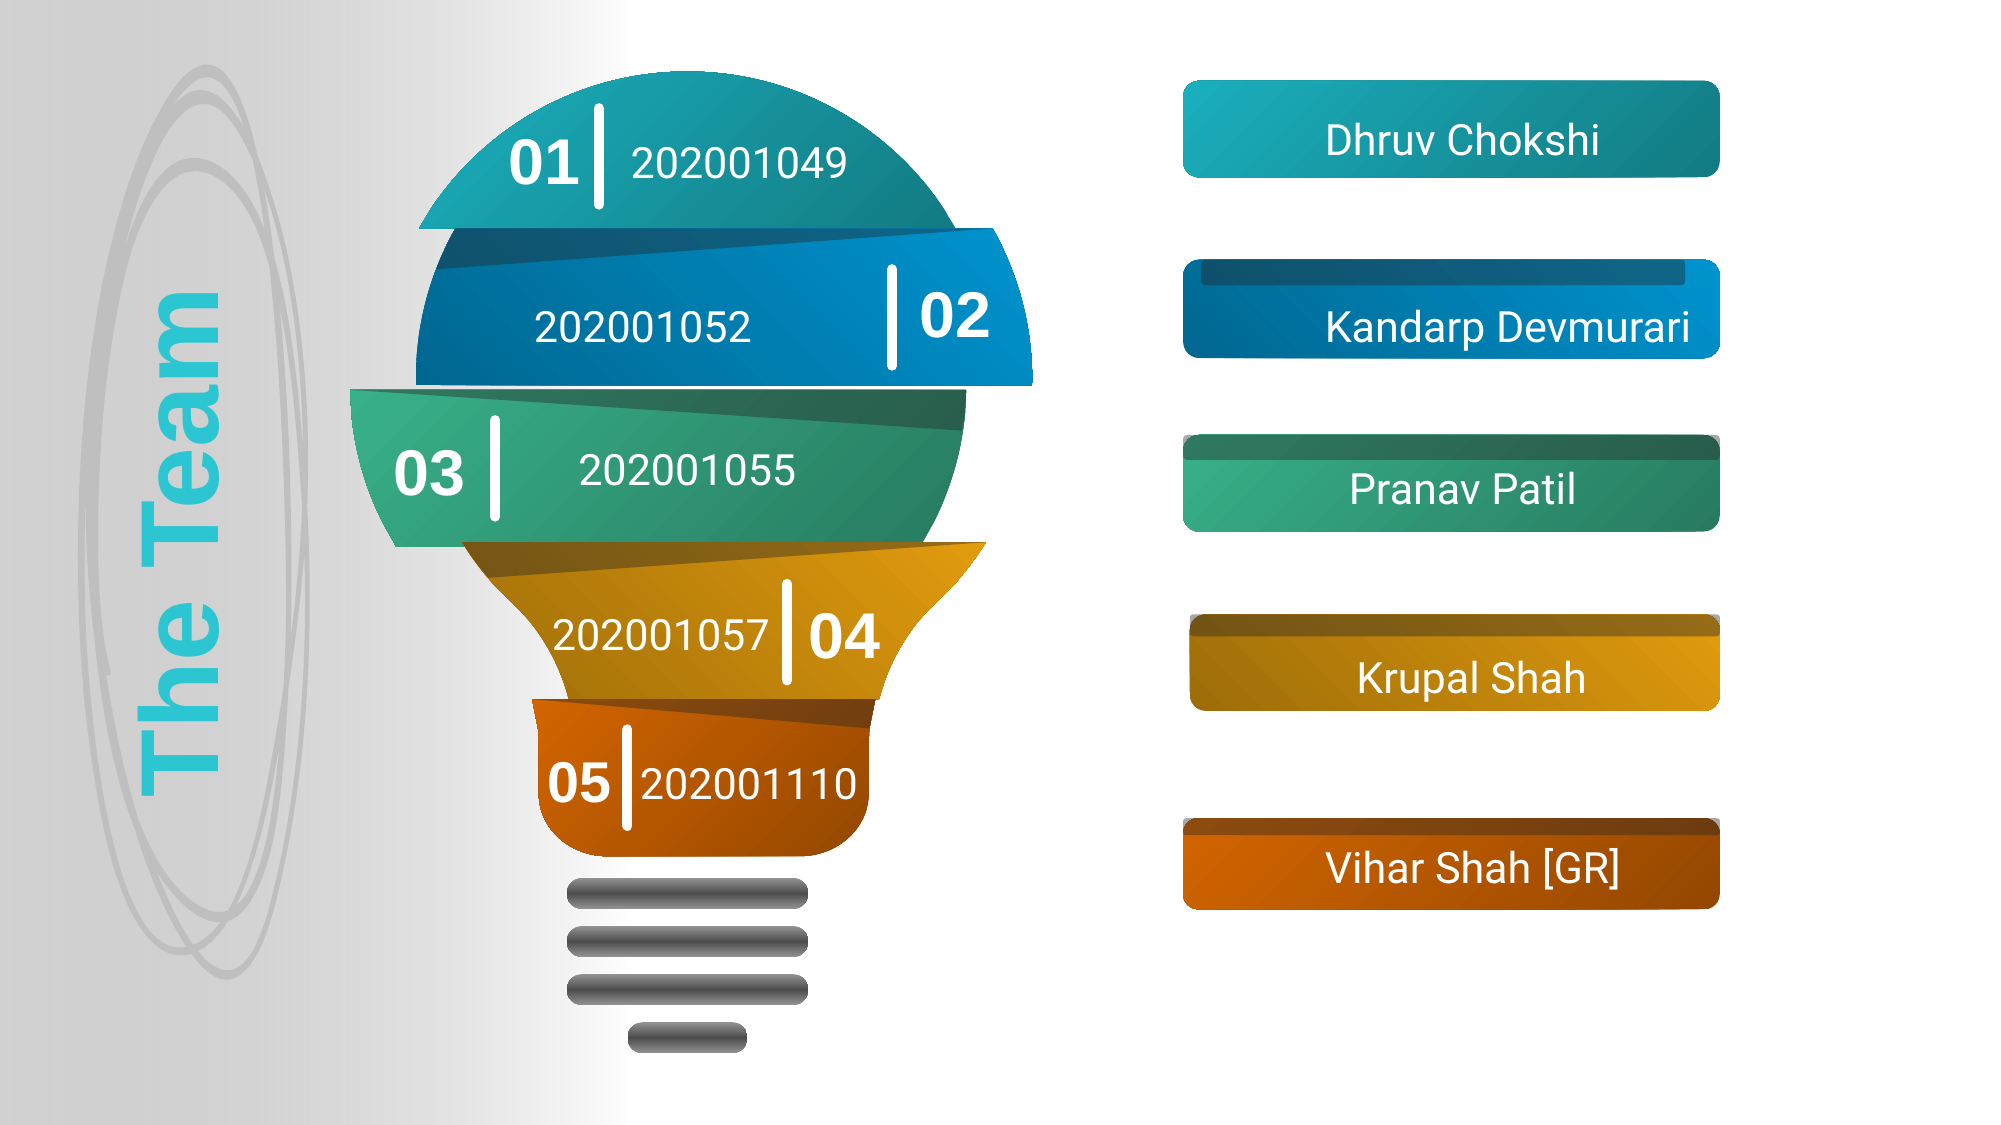

Dhruv Chokshi
01
202001049

02
Kandarp Devmurari
202001052
The Team

03

202001055
Pranav Patil

04
202001057

Krupal Shah

05
202001110

Vihar Shah [GR]